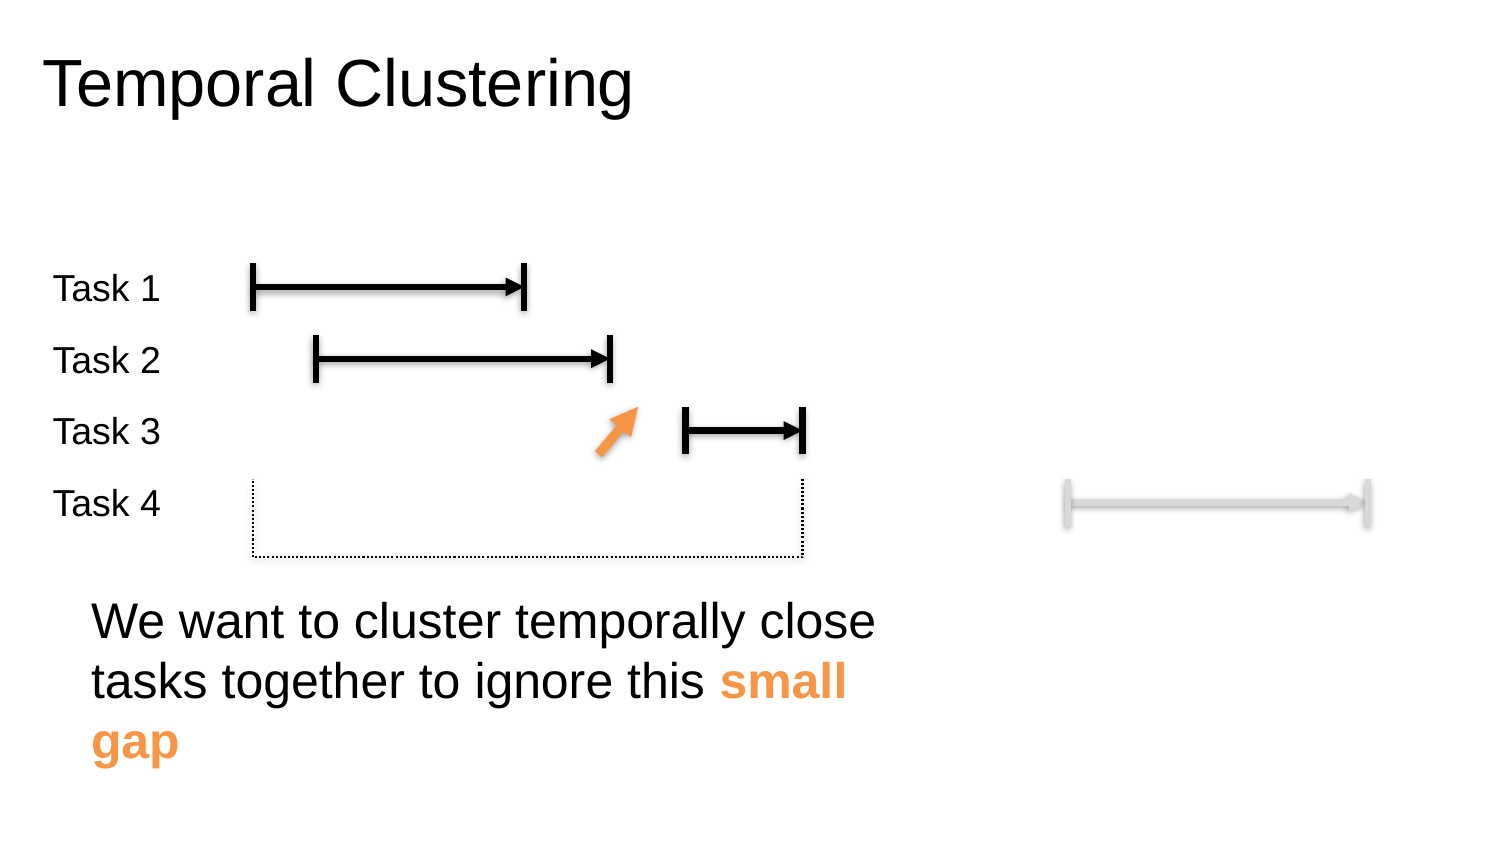

Temporal Clustering

Task 1
Task 2
Task 3
Task 4
We want to cluster temporally close tasks together to ignore this small gap